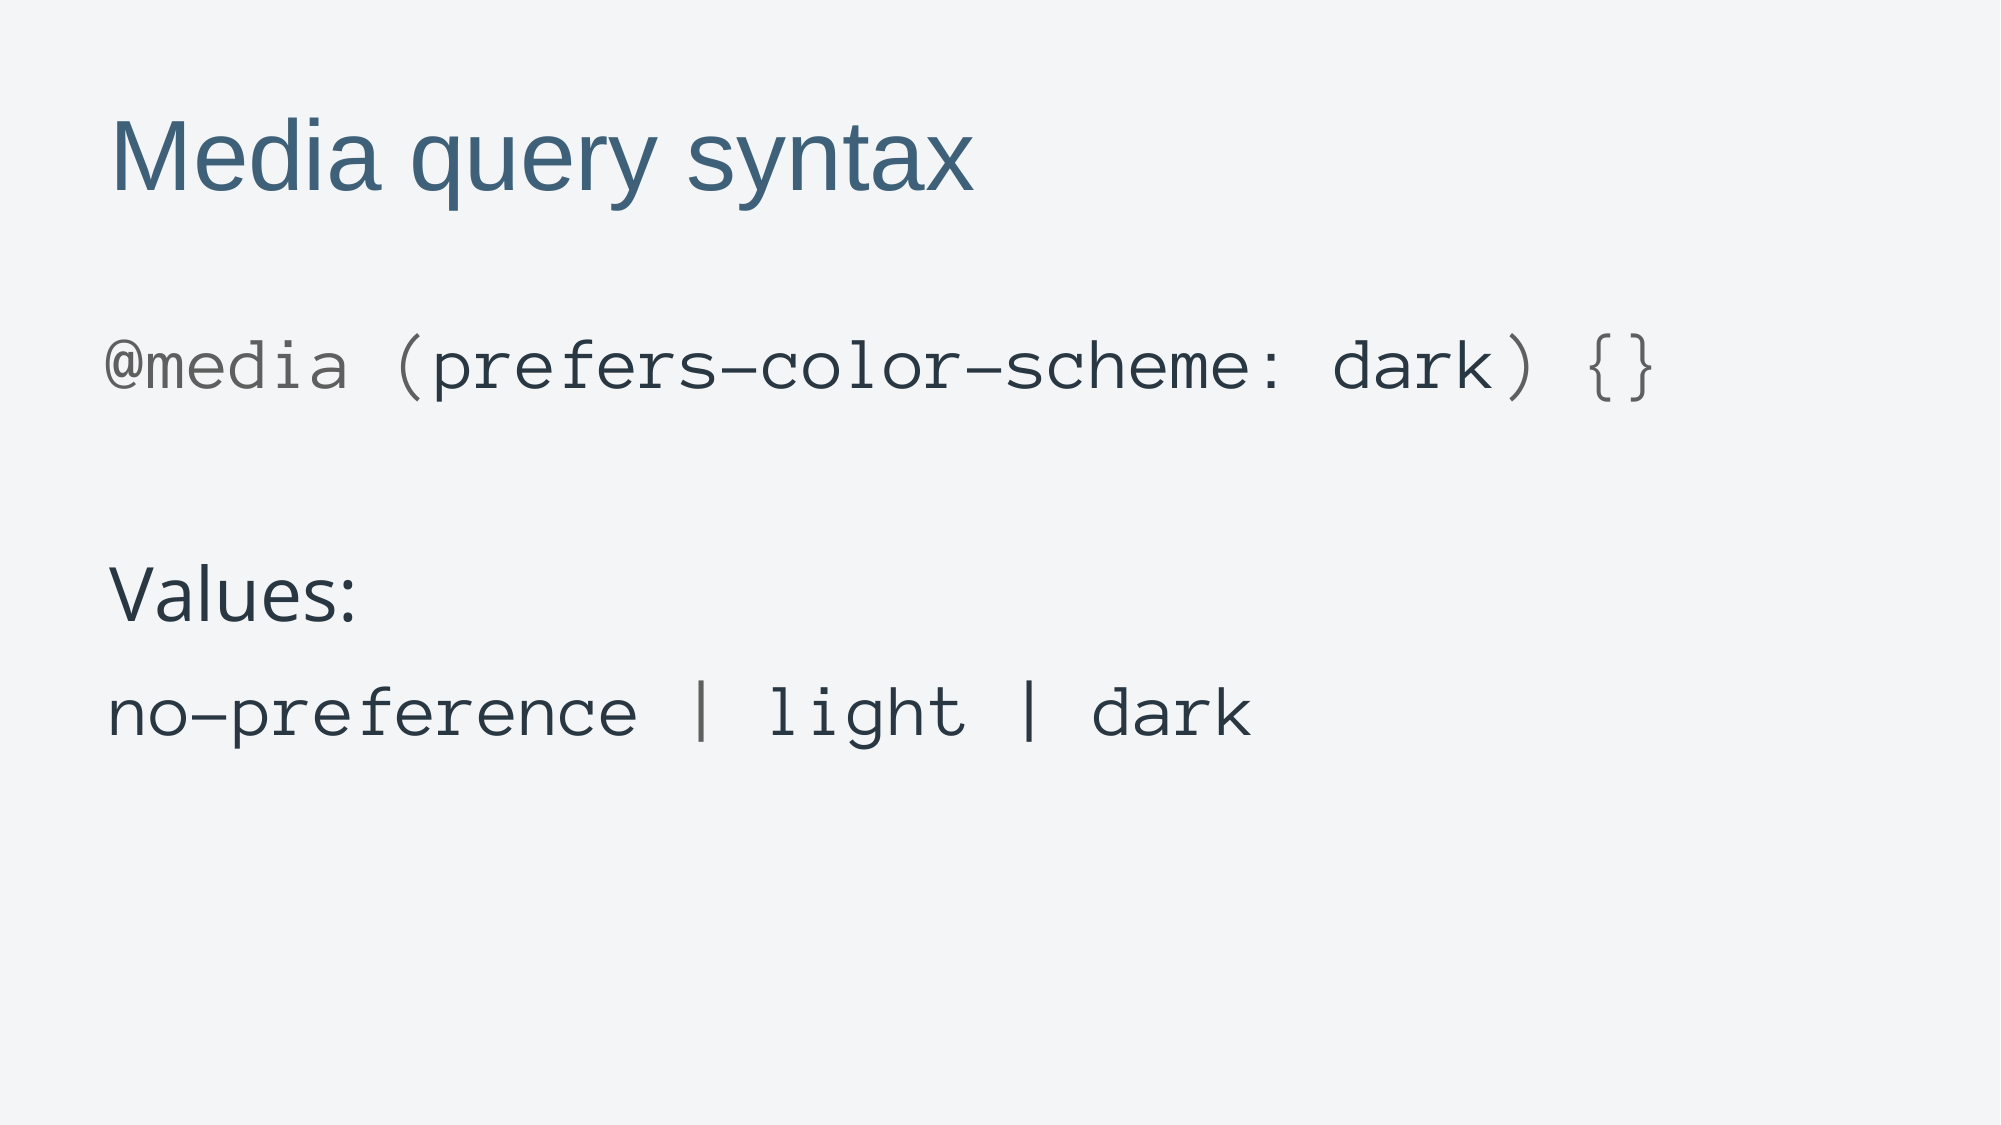

# Media query syntax
@media (prefers-color-scheme: dark) {}
Values:
no-preference | light | dark